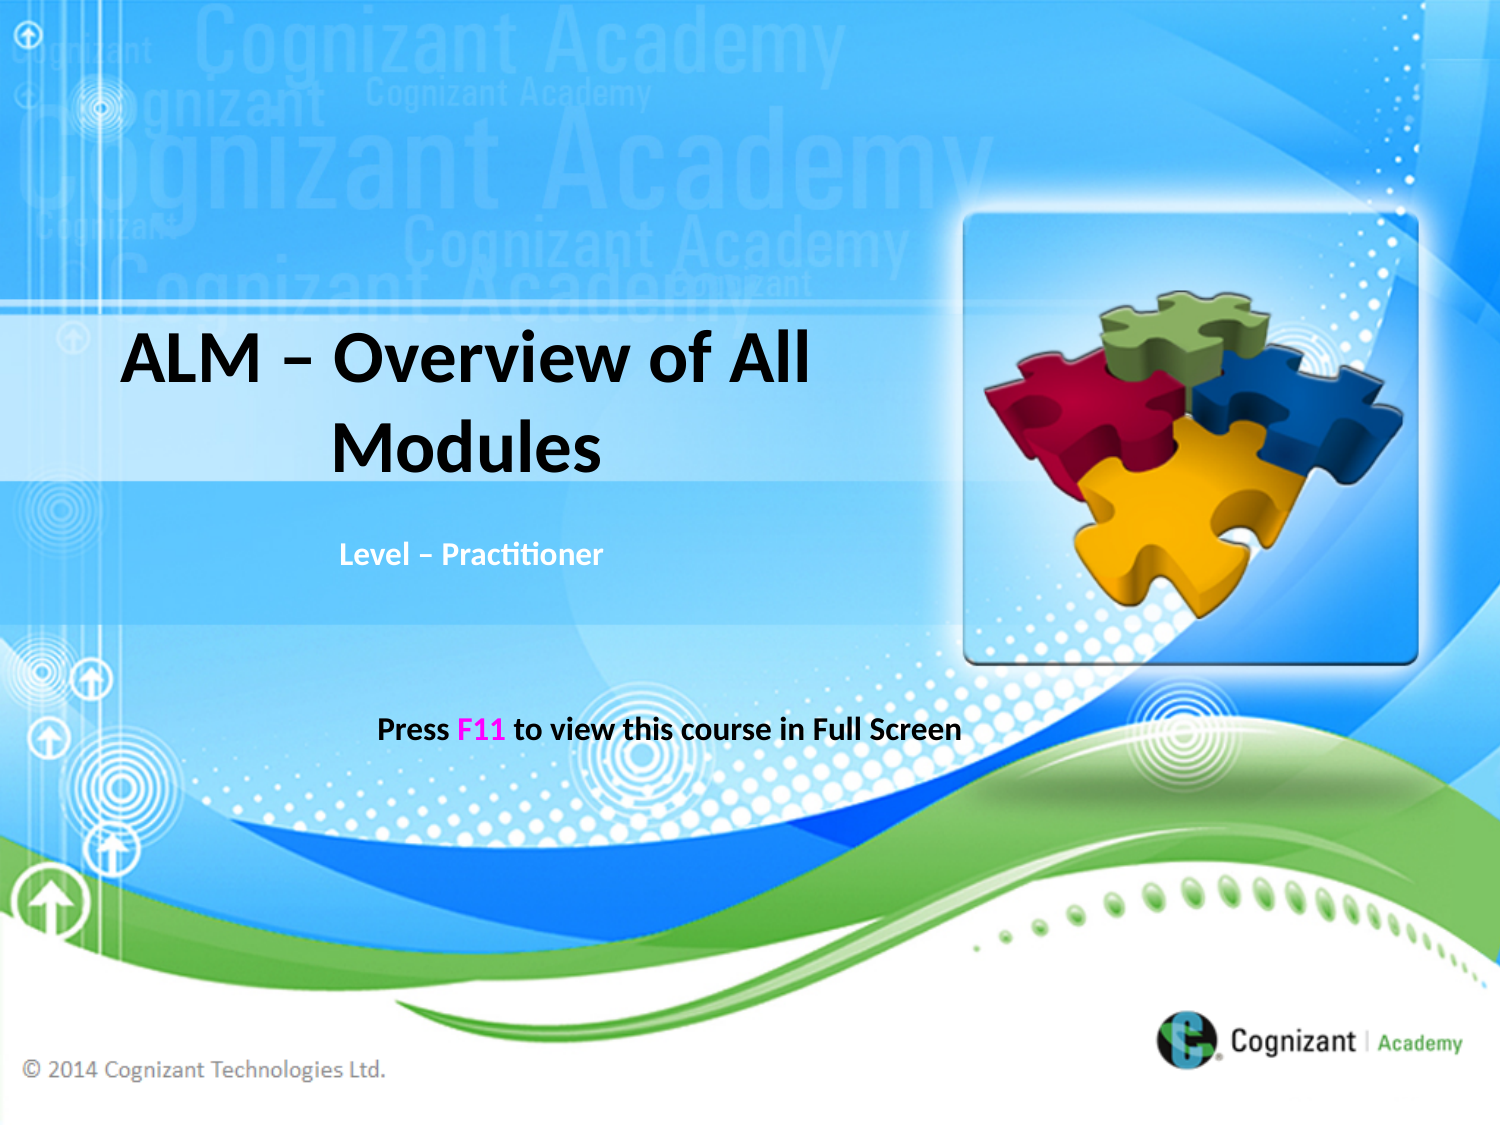

ALM – Overview of All Modules

Level – Practitioner
Press F11 to view this course in Full Screen